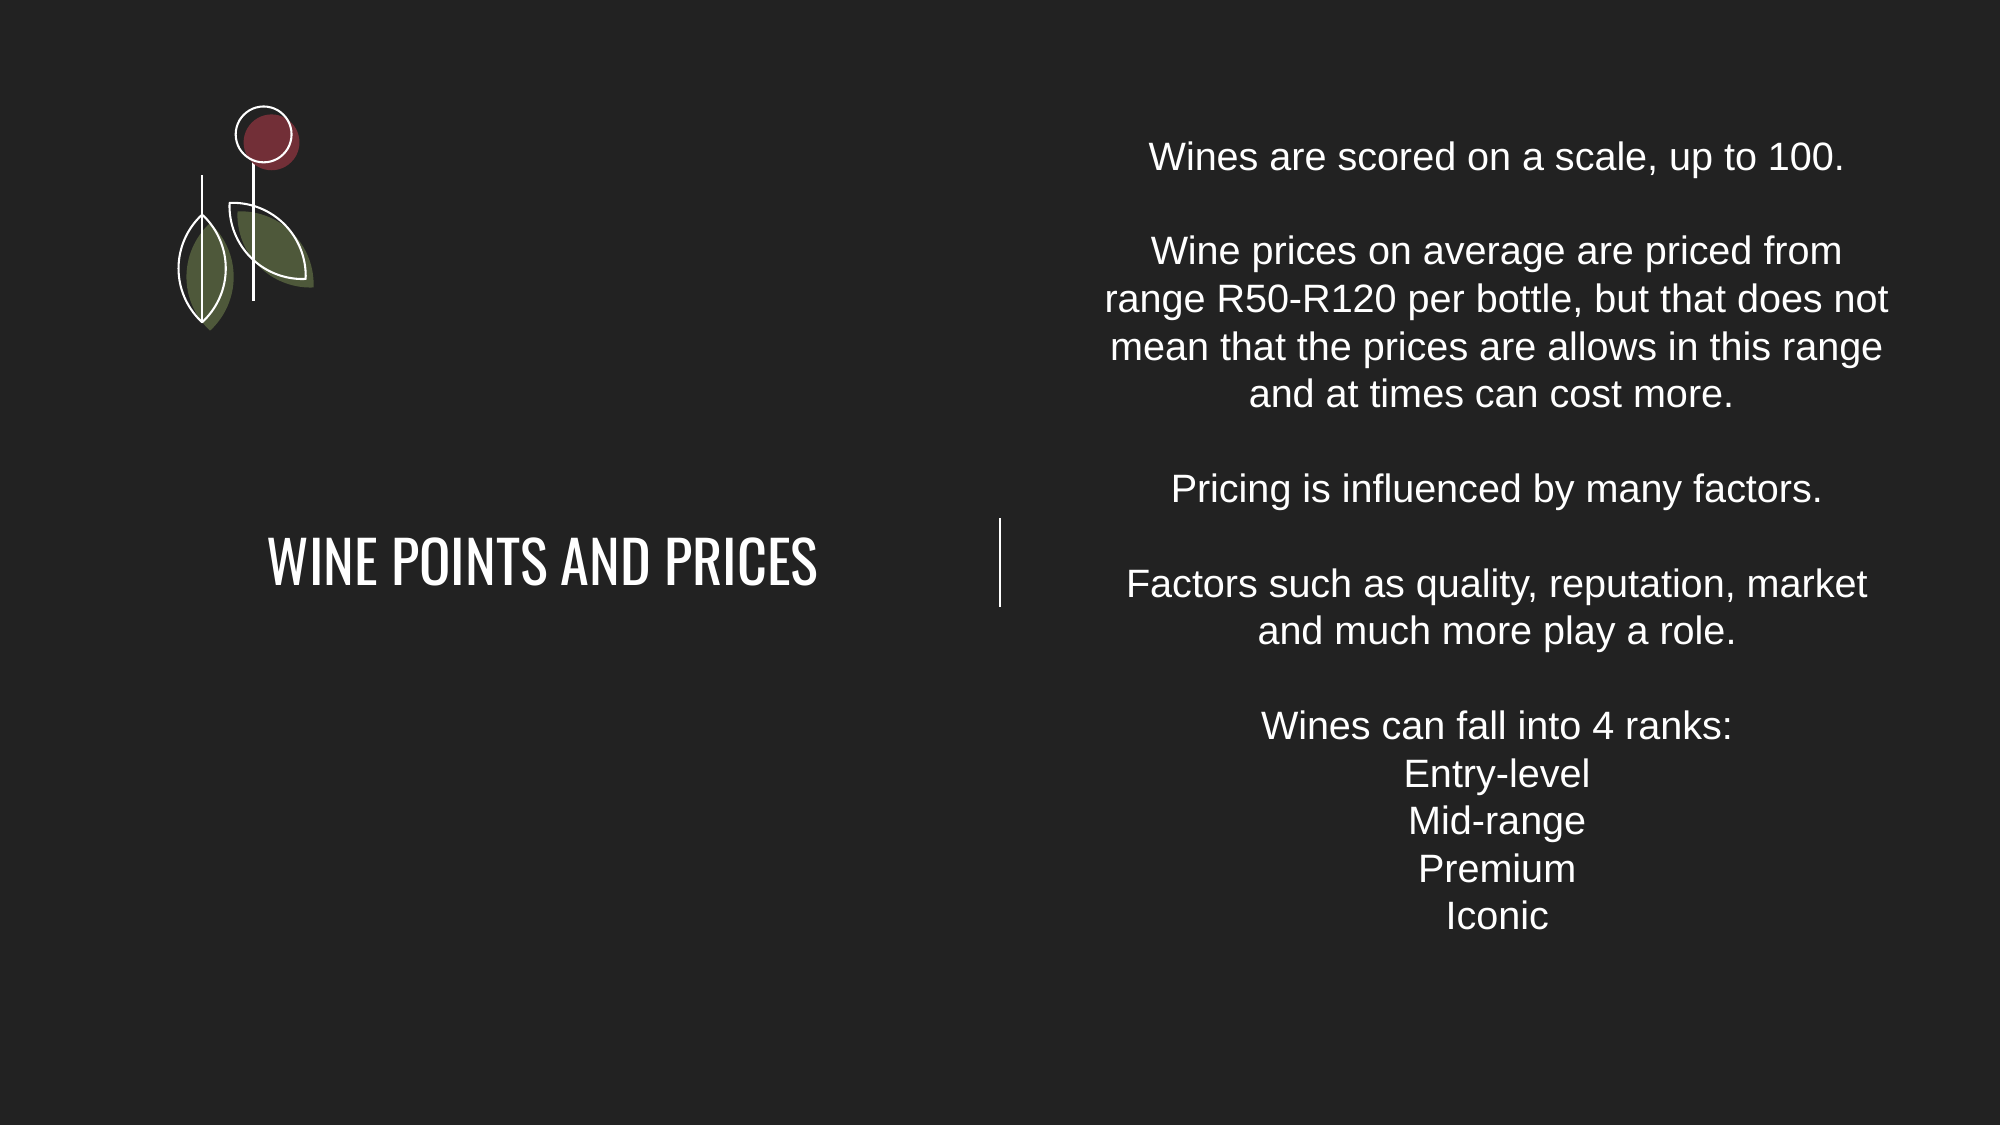

Wines are scored on a scale, up to 100.

Wine prices on average are priced from range R50-R120 per bottle, but that does not mean that the prices are allows in this range and at times can cost more.

Pricing is influenced by many factors.

Factors such as quality, reputation, market and much more play a role.

Wines can fall into 4 ranks:
Entry-level
Mid-range
Premium
Iconic

# WINE POINTS AND PRICES